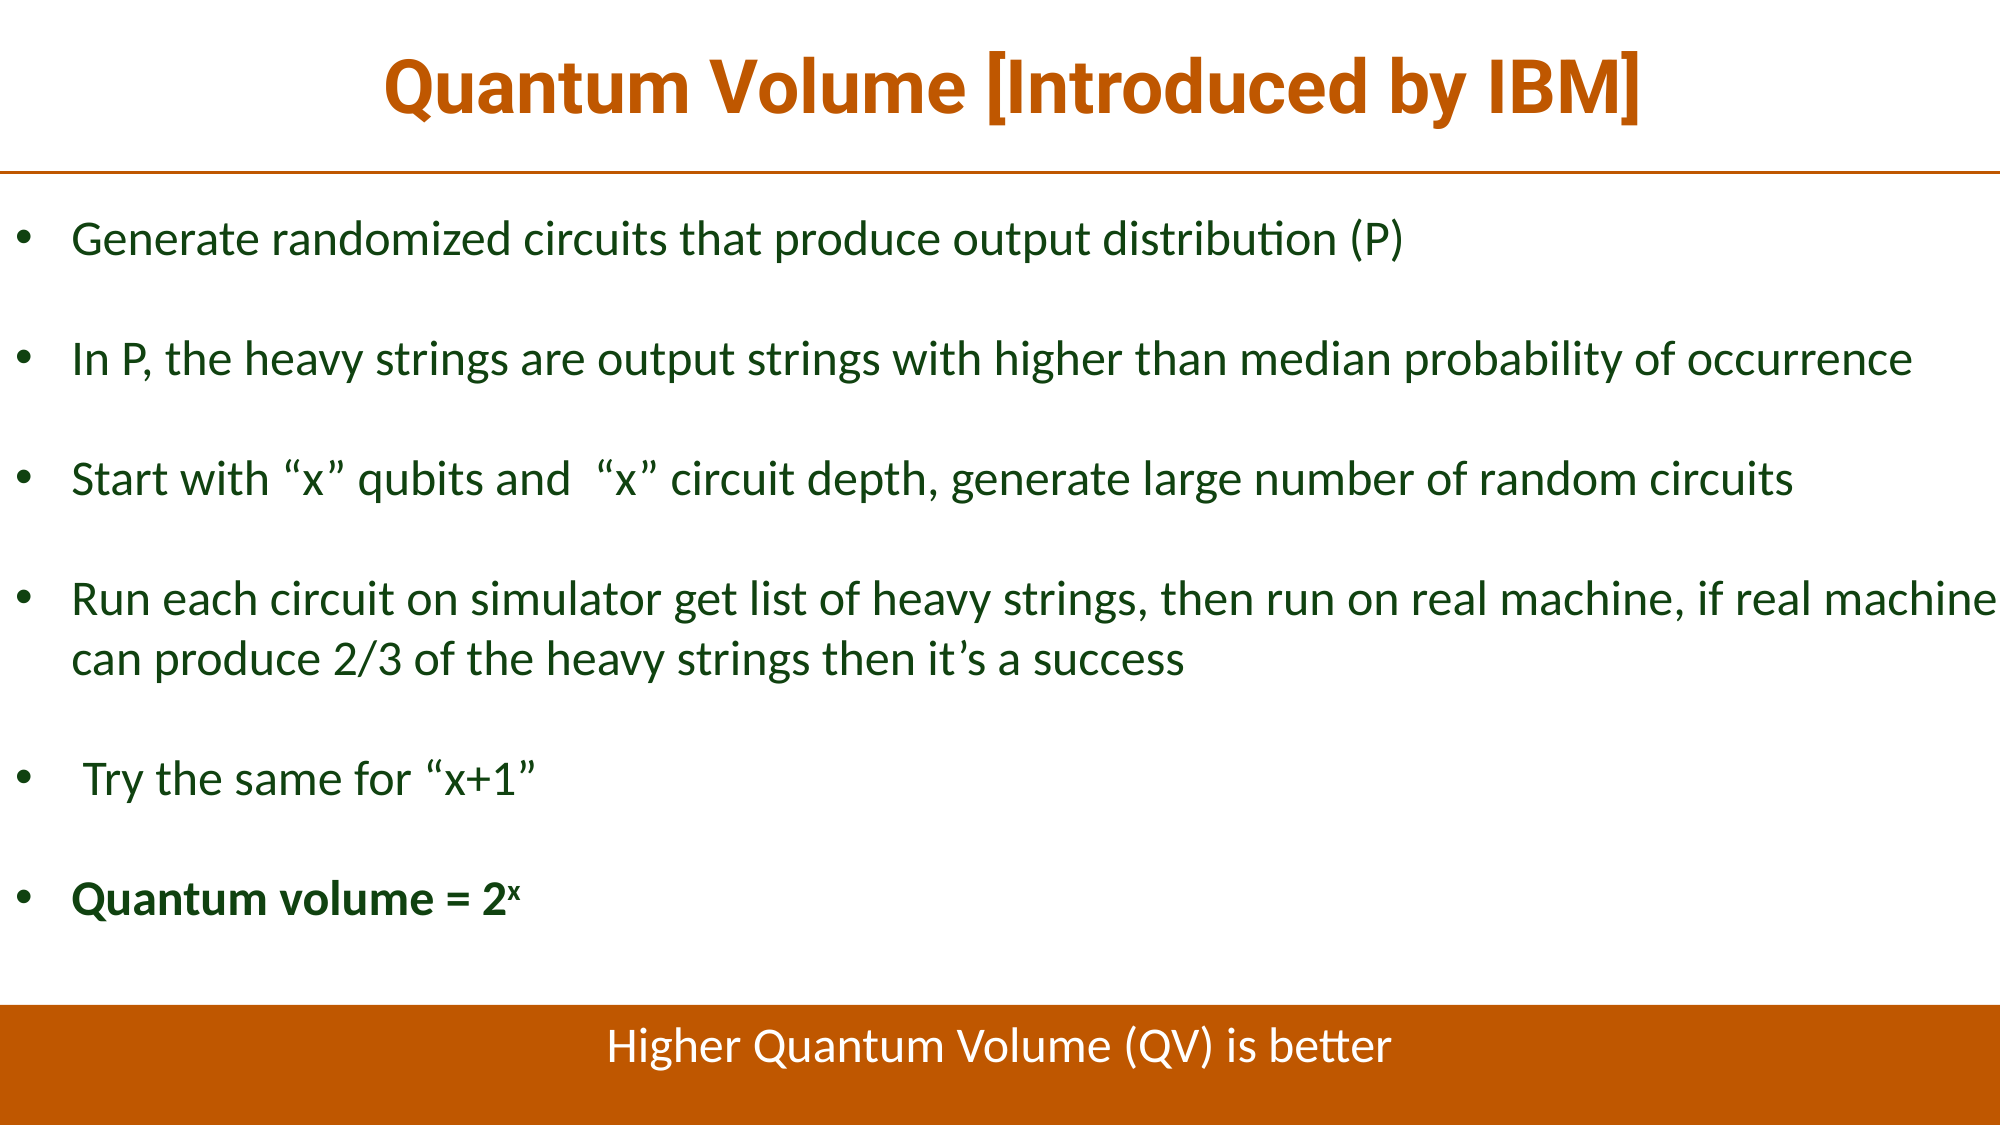

Quantum Volume [Introduced by IBM]
Generate randomized circuits that produce output distribution (P)

In P, the heavy strings are output strings with higher than median probability of occurrence

Start with “x” qubits and  “x” circuit depth, generate large number of random circuits

Run each circuit on simulator get list of heavy strings, then run on real machine, if real machine can produce 2/3 of the heavy strings then it’s a success

 Try the same for “x+1”

Quantum volume = 2x

Higher Quantum Volume (QV) is better